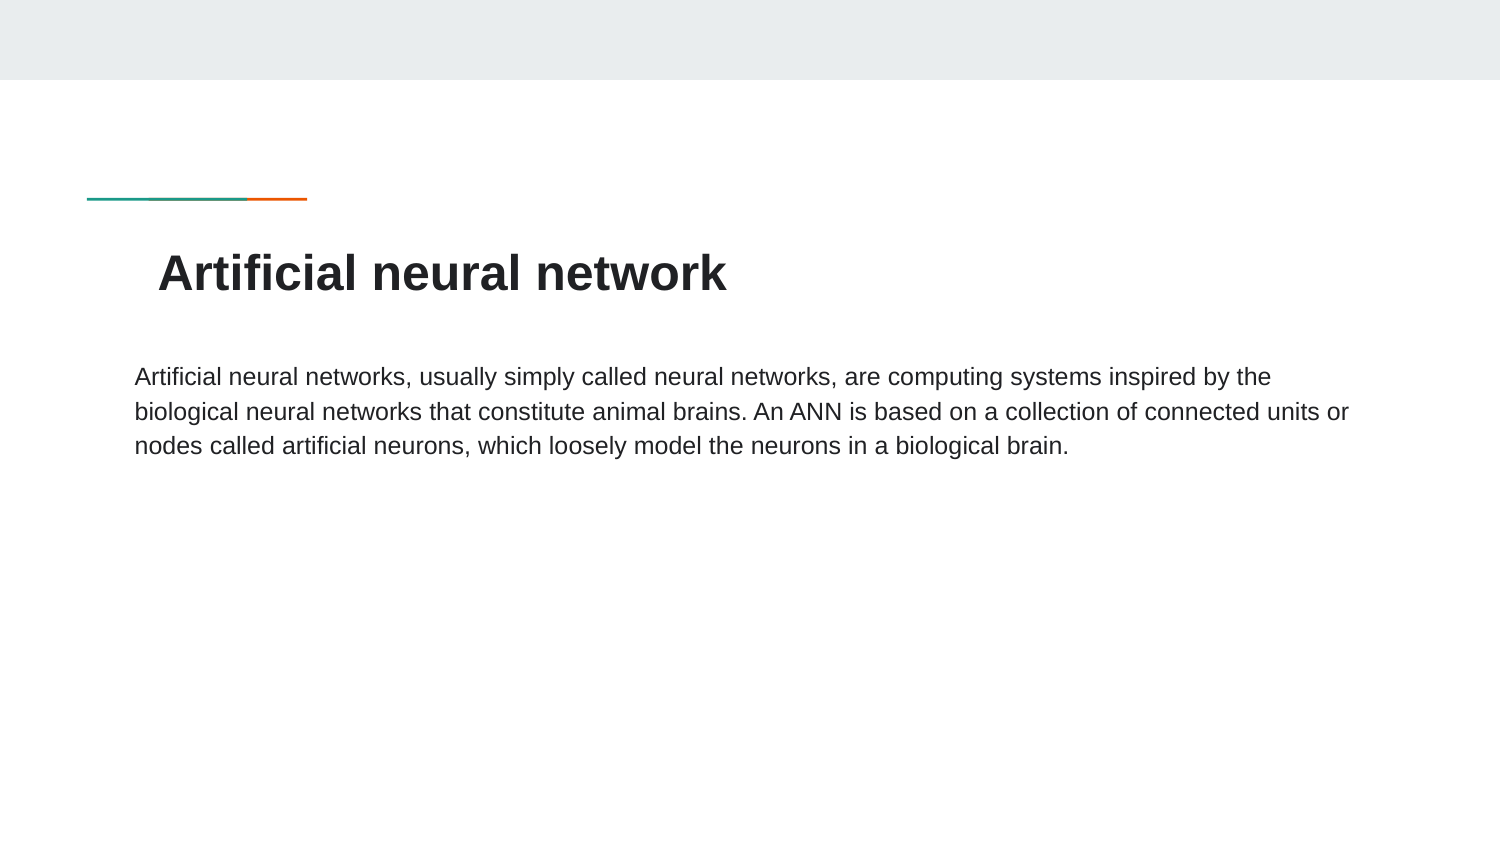

# Artificial neural network
Artificial neural networks, usually simply called neural networks, are computing systems inspired by the biological neural networks that constitute animal brains. An ANN is based on a collection of connected units or nodes called artificial neurons, which loosely model the neurons in a biological brain.